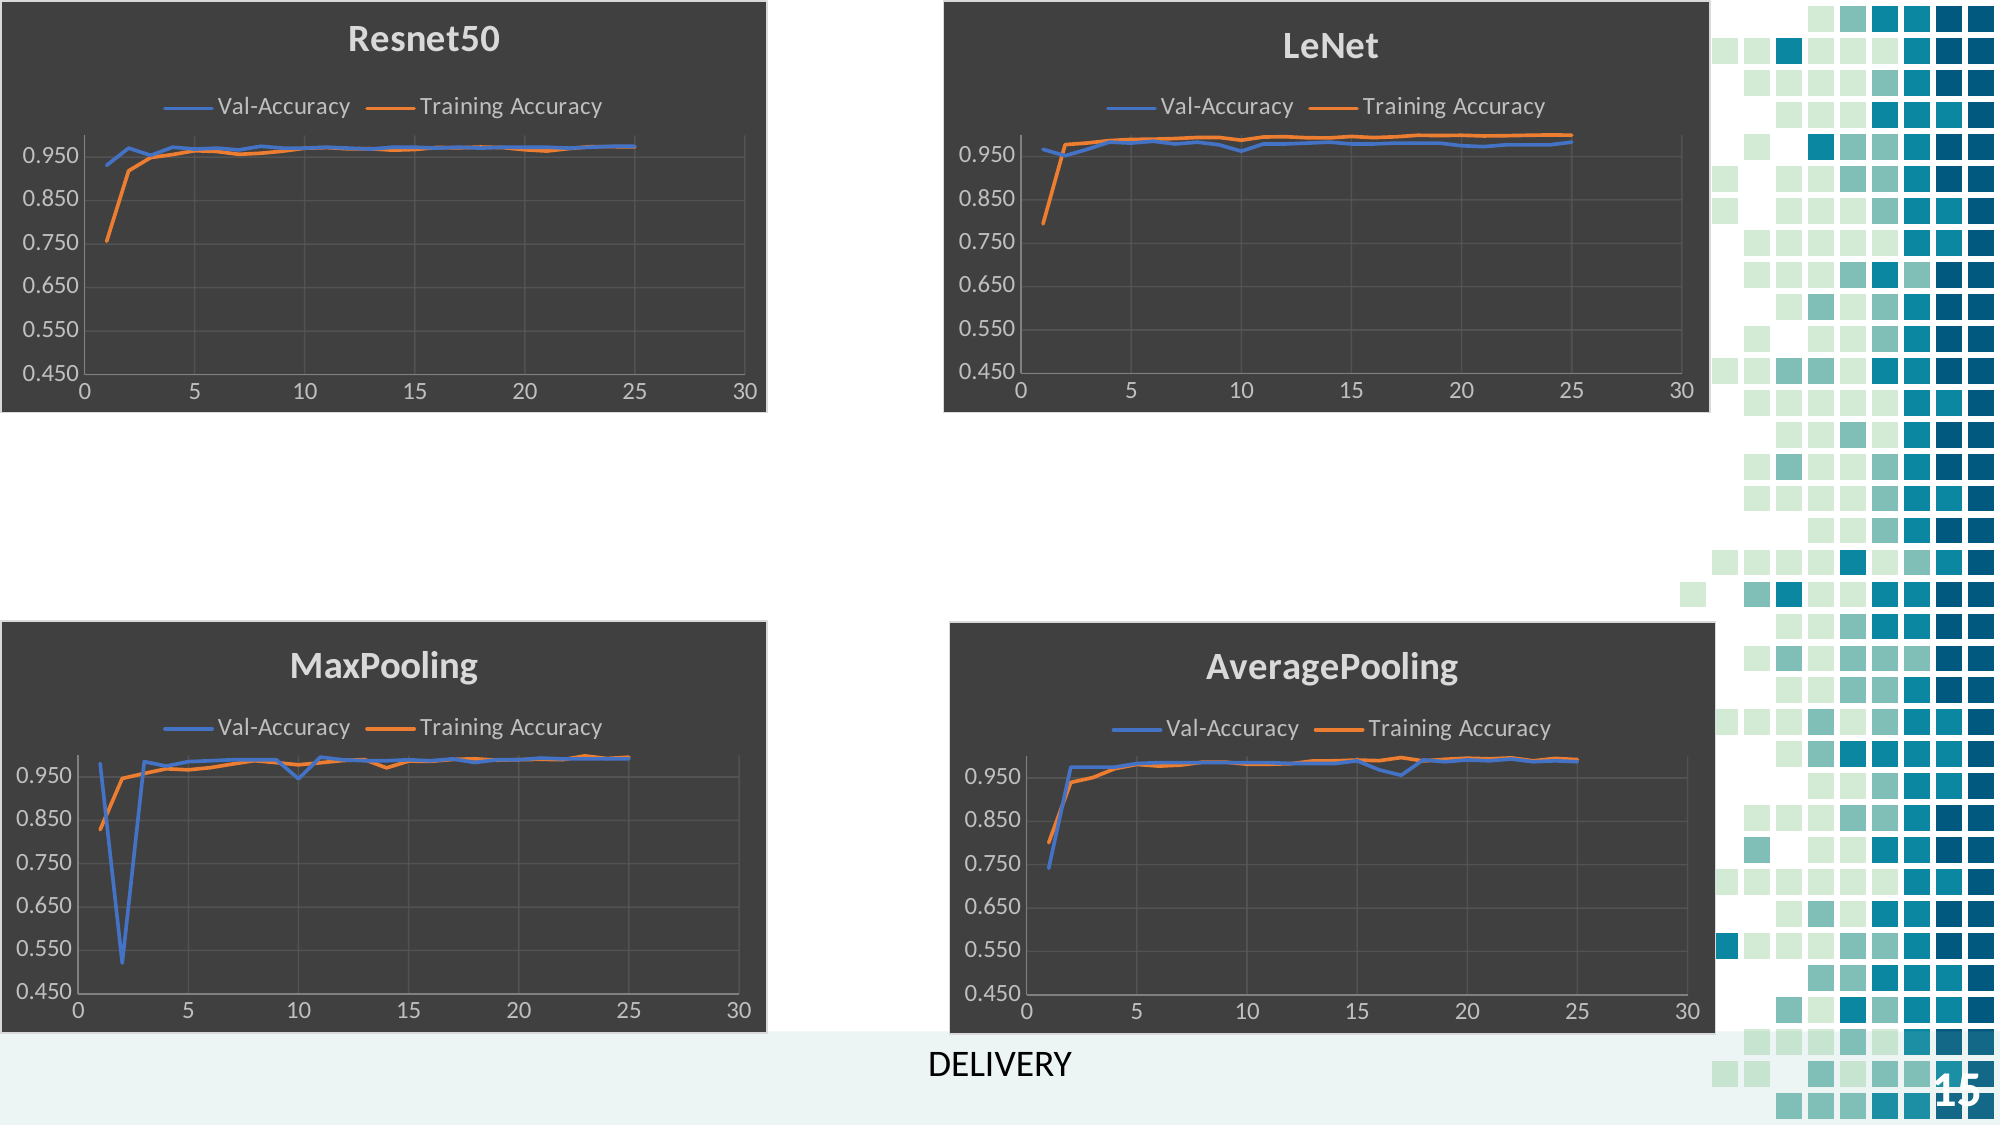

### Chart: Resnet50

| Category | Val-Accuracy | Training Accuracy |
|---|---|---|

### Chart:  LeNet

| Category | Val-Accuracy | Training Accuracy |
|---|---|---|
LeNet
Resnet50

### Chart: MaxPooling

| Category | Val-Accuracy | Training Accuracy |
|---|---|---|

### Chart: AveragePooling

| Category | Val-Accuracy | Training Accuracy |
|---|---|---|
CNN with Avgepooling
CNN with Maxpooling
DELIVERY
15